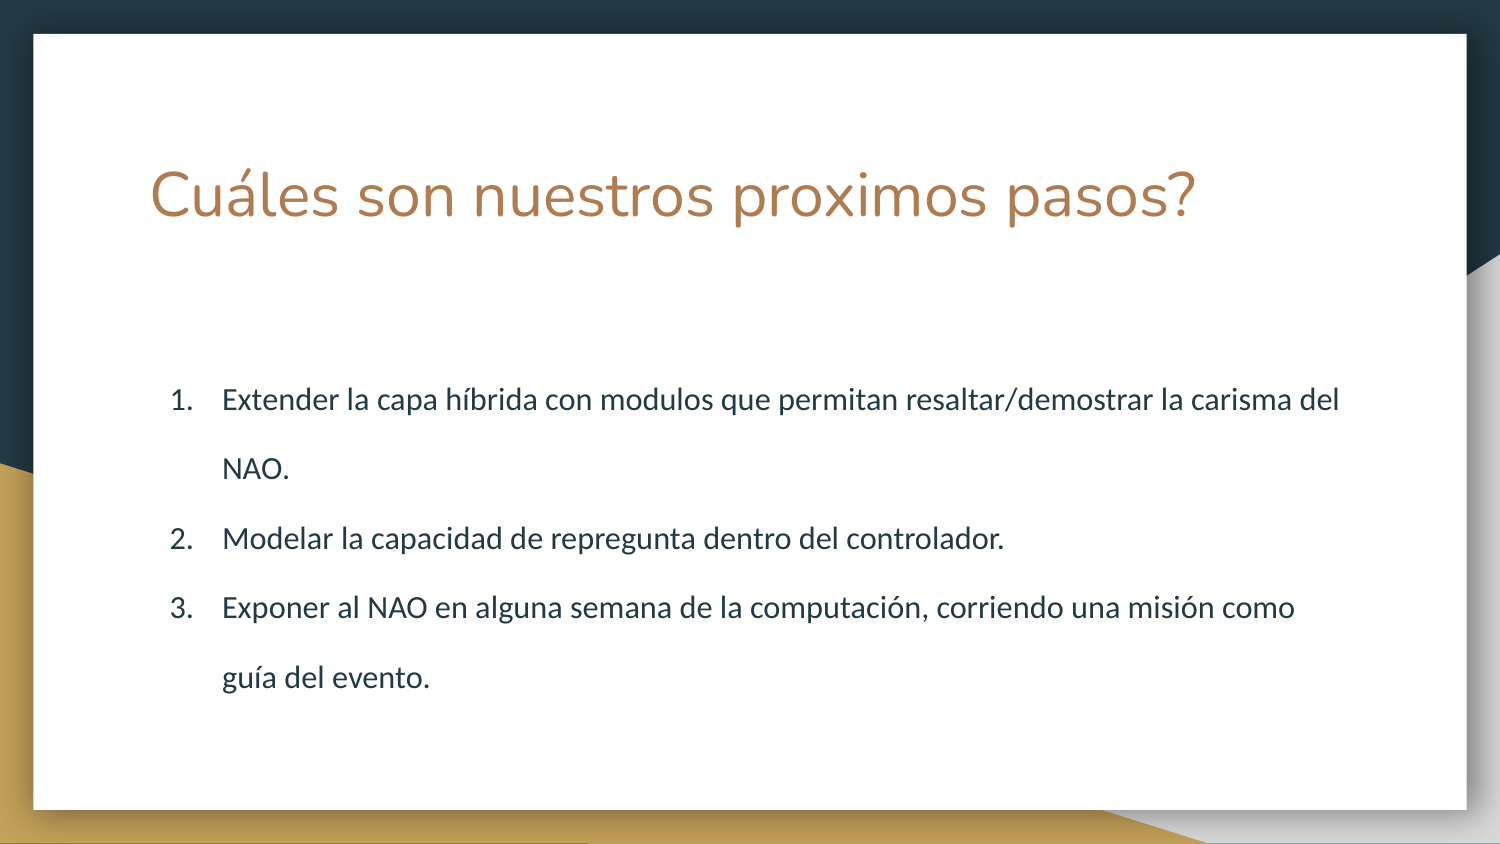

# Cuáles son nuestros proximos pasos?
Extender la capa híbrida con modulos que permitan resaltar/demostrar la carisma del NAO.
Modelar la capacidad de repregunta dentro del controlador.
Exponer al NAO en alguna semana de la computación, corriendo una misión como guía del evento.